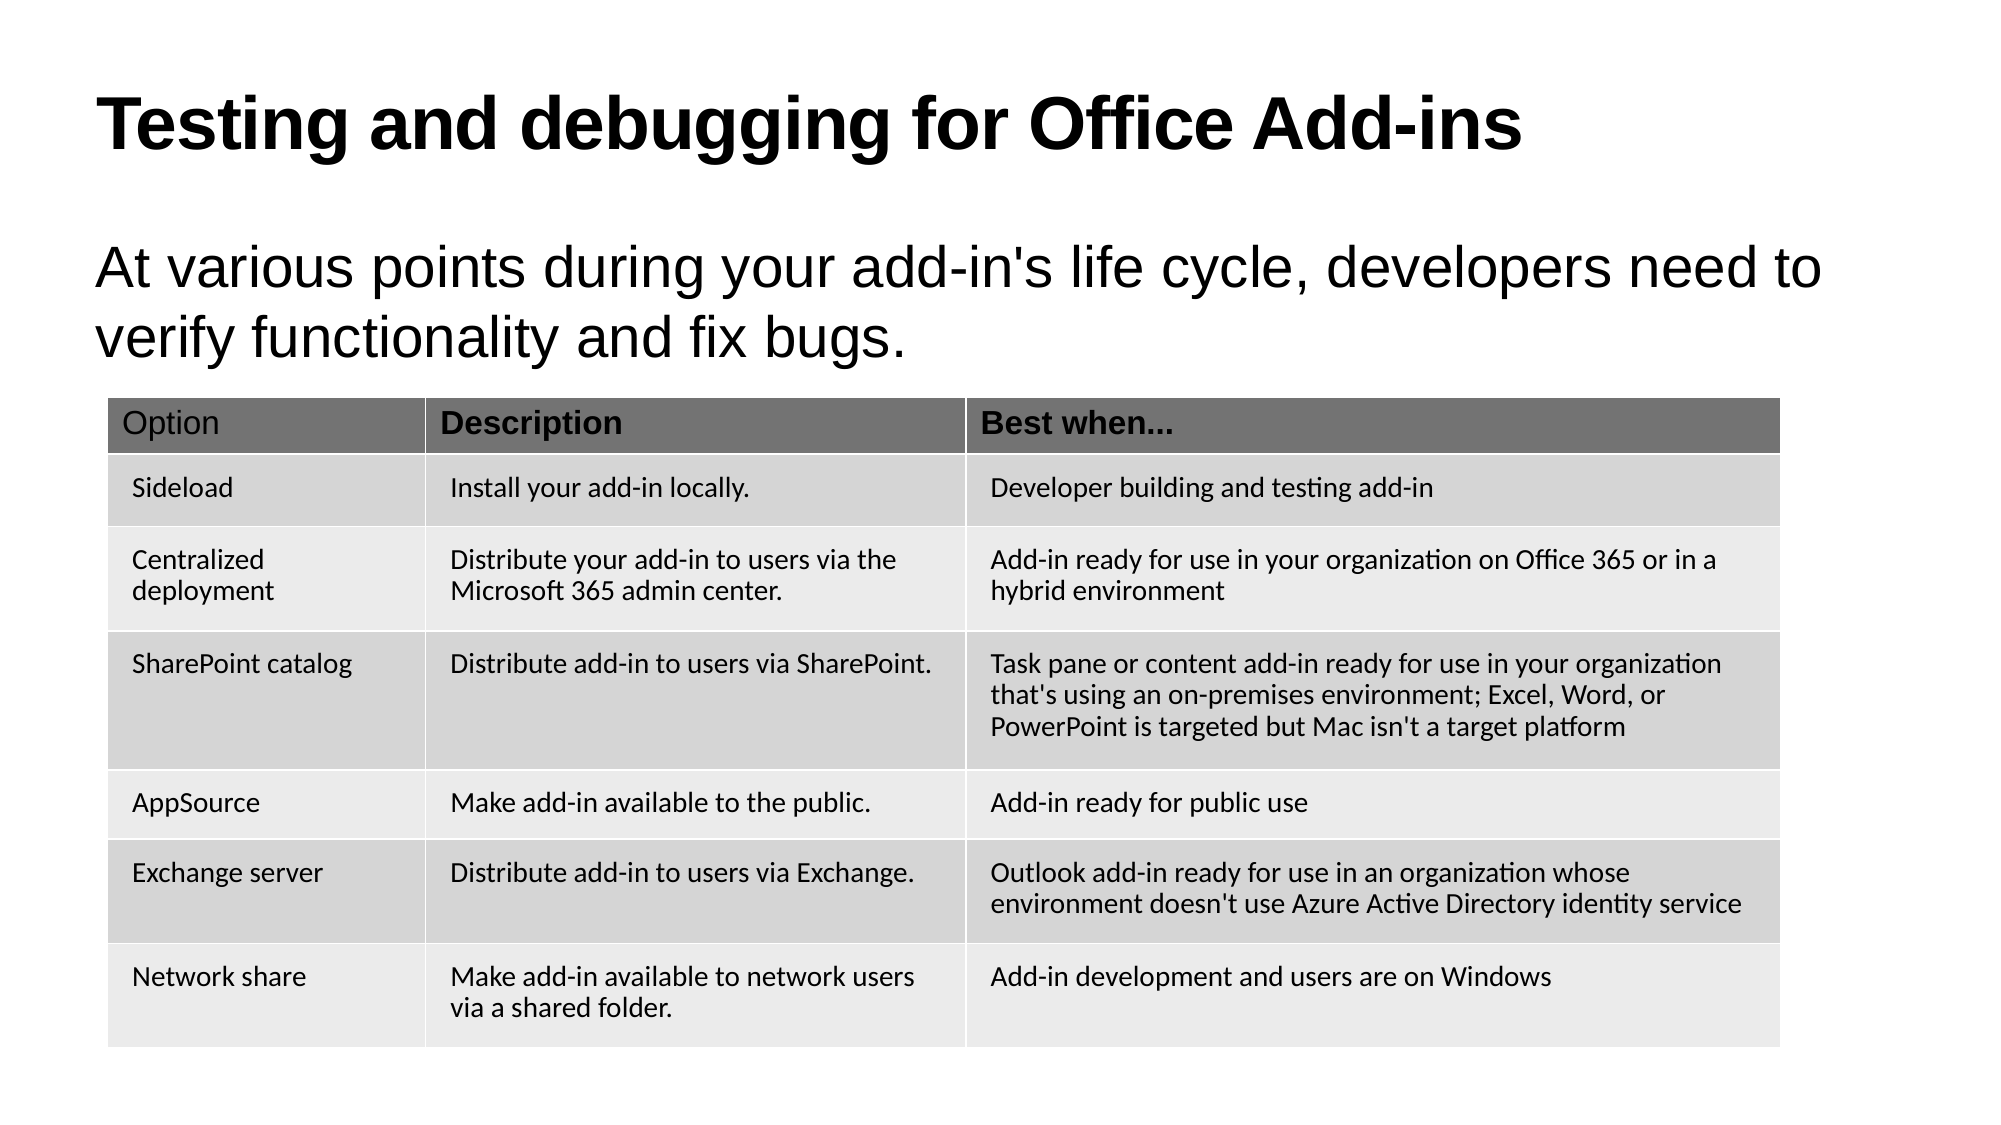

# Testing and debugging for Office Add-ins
At various points during your add-in's life cycle, developers need to verify functionality and fix bugs.

| Option | Description | Best when... |
| --- | --- | --- |
| Sideload | Install your add-in locally. | Developer building and testing add-in |
| Centralized deployment | Distribute your add-in to users via the Microsoft 365 admin center. | Add-in ready for use in your organization on Office 365 or in a hybrid environment |
| SharePoint catalog | Distribute add-in to users via SharePoint. | Task pane or content add-in ready for use in your organization that's using an on-premises environment; Excel, Word, or PowerPoint is targeted but Mac isn't a target platform |
| AppSource | Make add-in available to the public. | Add-in ready for public use |
| Exchange server | Distribute add-in to users via Exchange. | Outlook add-in ready for use in an organization whose environment doesn't use Azure Active Directory identity service |
| Network share | Make add-in available to network users via a shared folder. | Add-in development and users are on Windows |